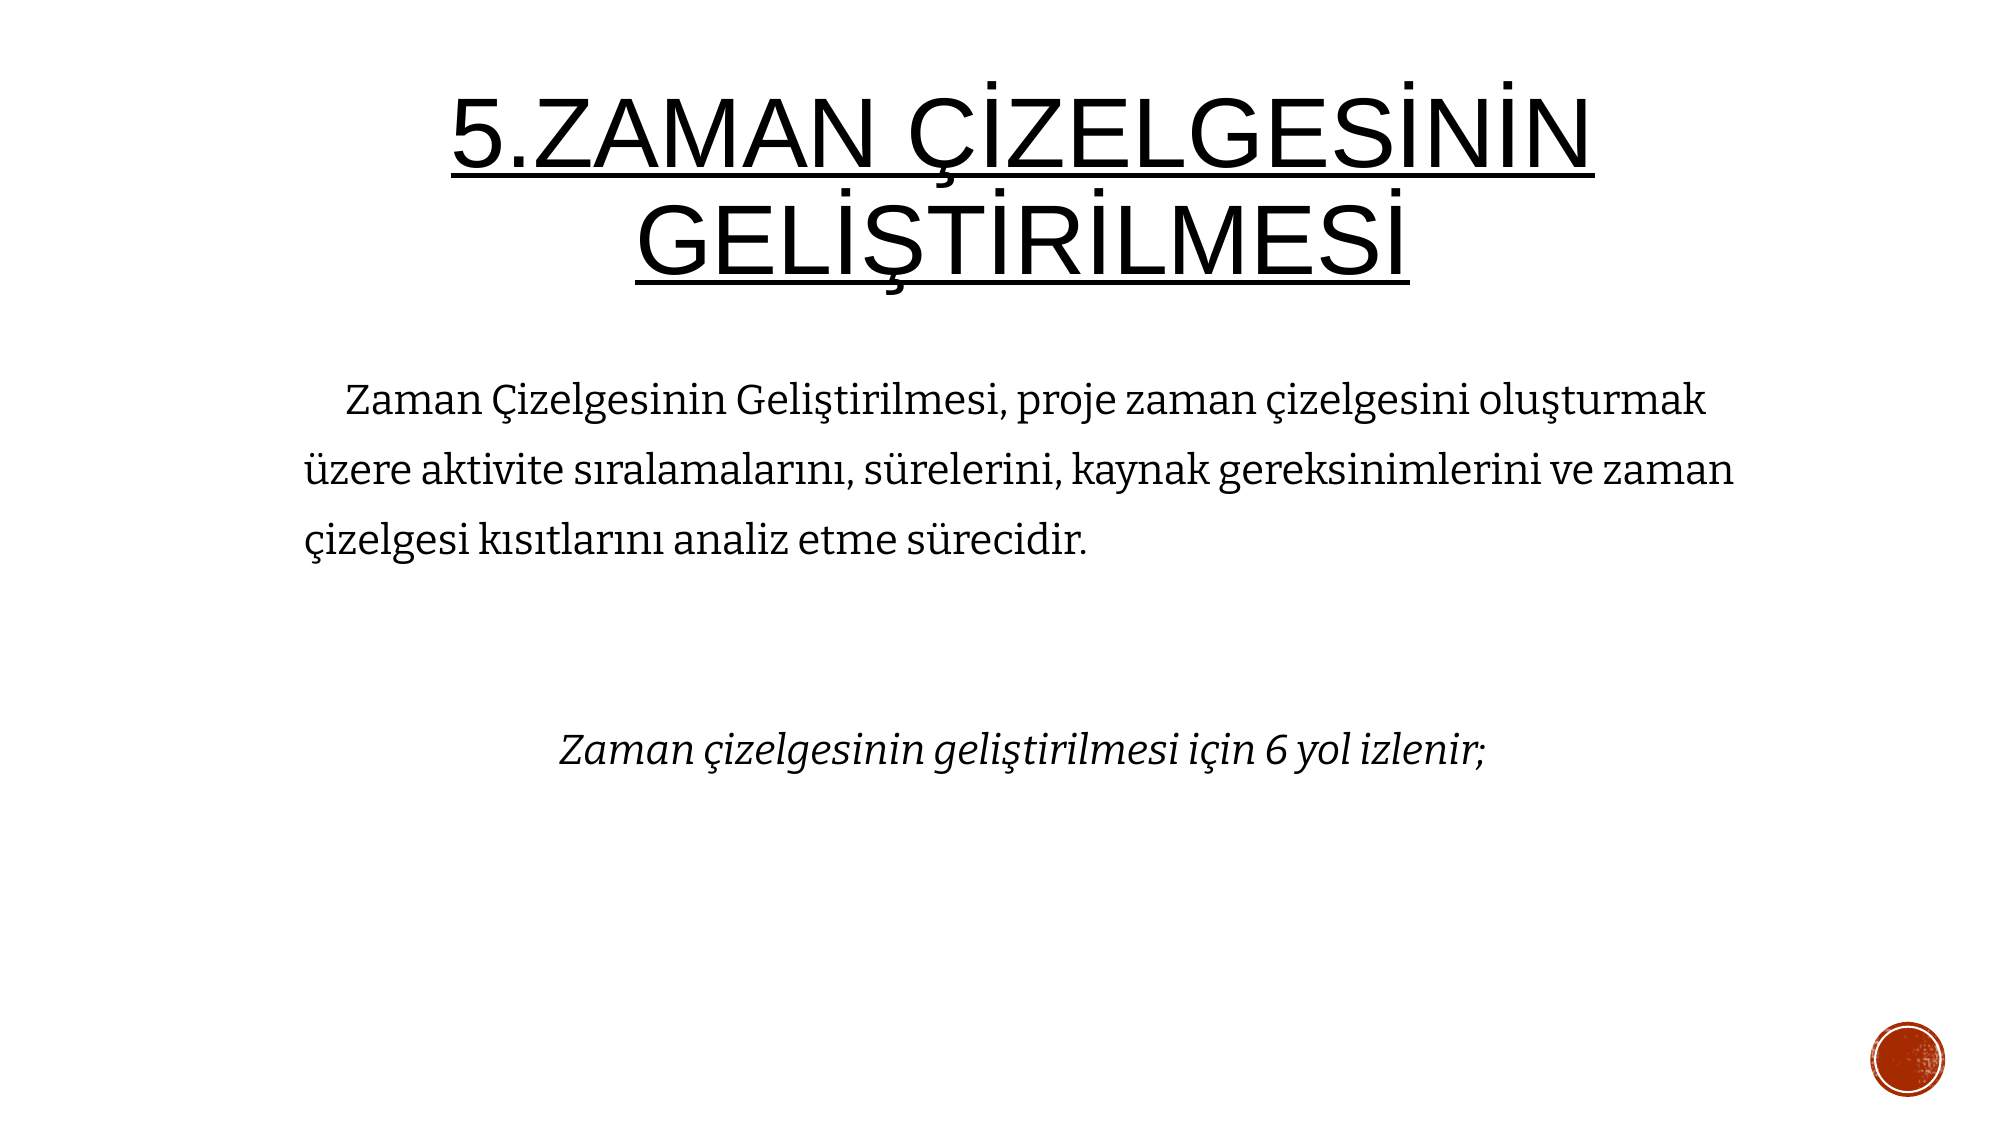

# 5.Zaman Çizelgesinin Geliştirilmesi

     Zaman Çizelgesinin Geliştirilmesi, proje zaman çizelgesini oluşturmak
üzere aktivite sıralamalarını, sürelerini, kaynak gereksinimlerini ve zaman
çizelgesi kısıtlarını analiz etme sürecidir.

Zaman çizelgesinin geliştirilmesi için 6 yol izlenir;